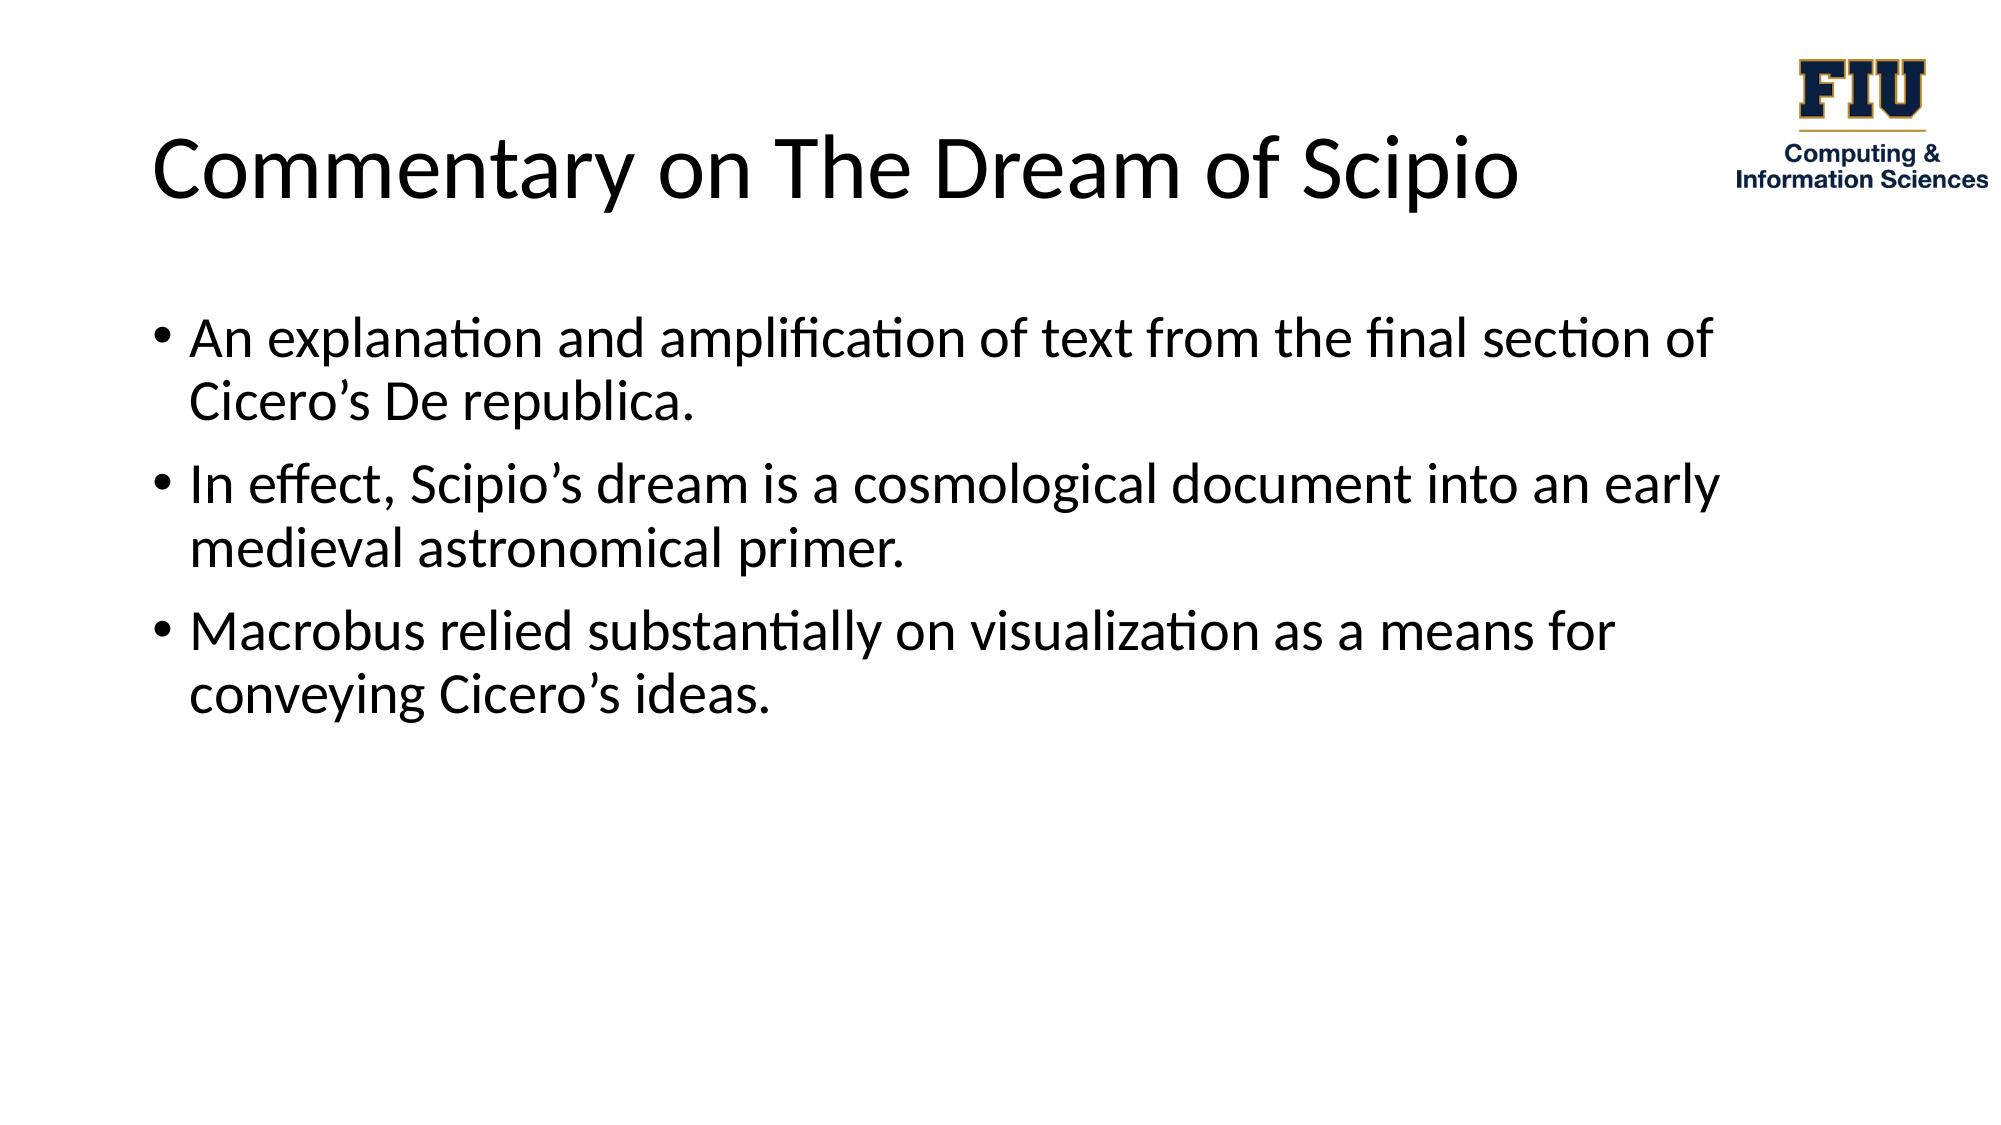

# Commentary on The Dream of Scipio
An explanation and amplification of text from the final section of Cicero’s De republica.
In effect, Scipio’s dream is a cosmological document into an early medieval astronomical primer.
Macrobus relied substantially on visualization as a means for conveying Cicero’s ideas.